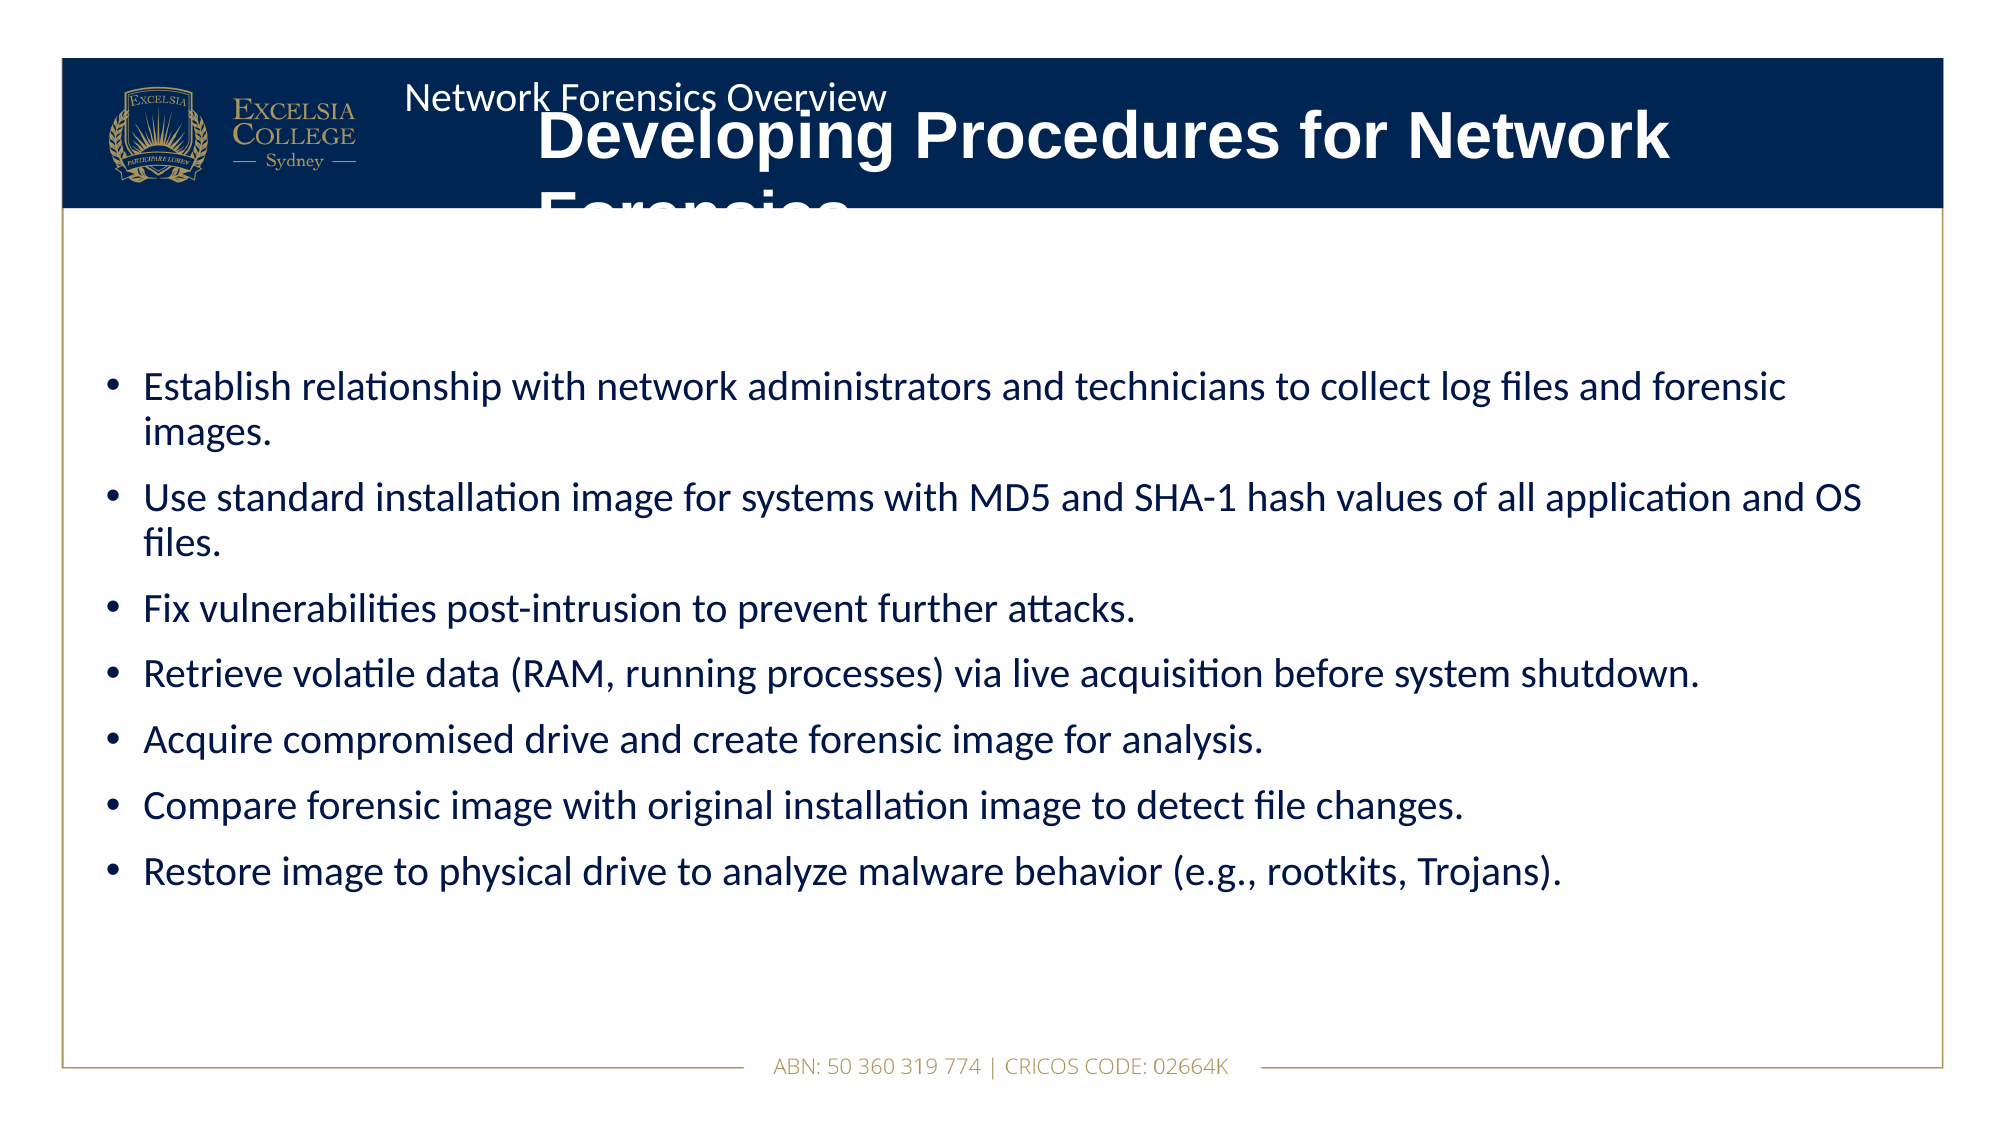

# Network Forensics Overview
Developing Procedures for Network Forensics
Establish relationship with network administrators and technicians to collect log files and forensic images.
Use standard installation image for systems with MD5 and SHA-1 hash values of all application and OS files.
Fix vulnerabilities post-intrusion to prevent further attacks.
Retrieve volatile data (RAM, running processes) via live acquisition before system shutdown.
Acquire compromised drive and create forensic image for analysis.
Compare forensic image with original installation image to detect file changes.
Restore image to physical drive to analyze malware behavior (e.g., rootkits, Trojans).